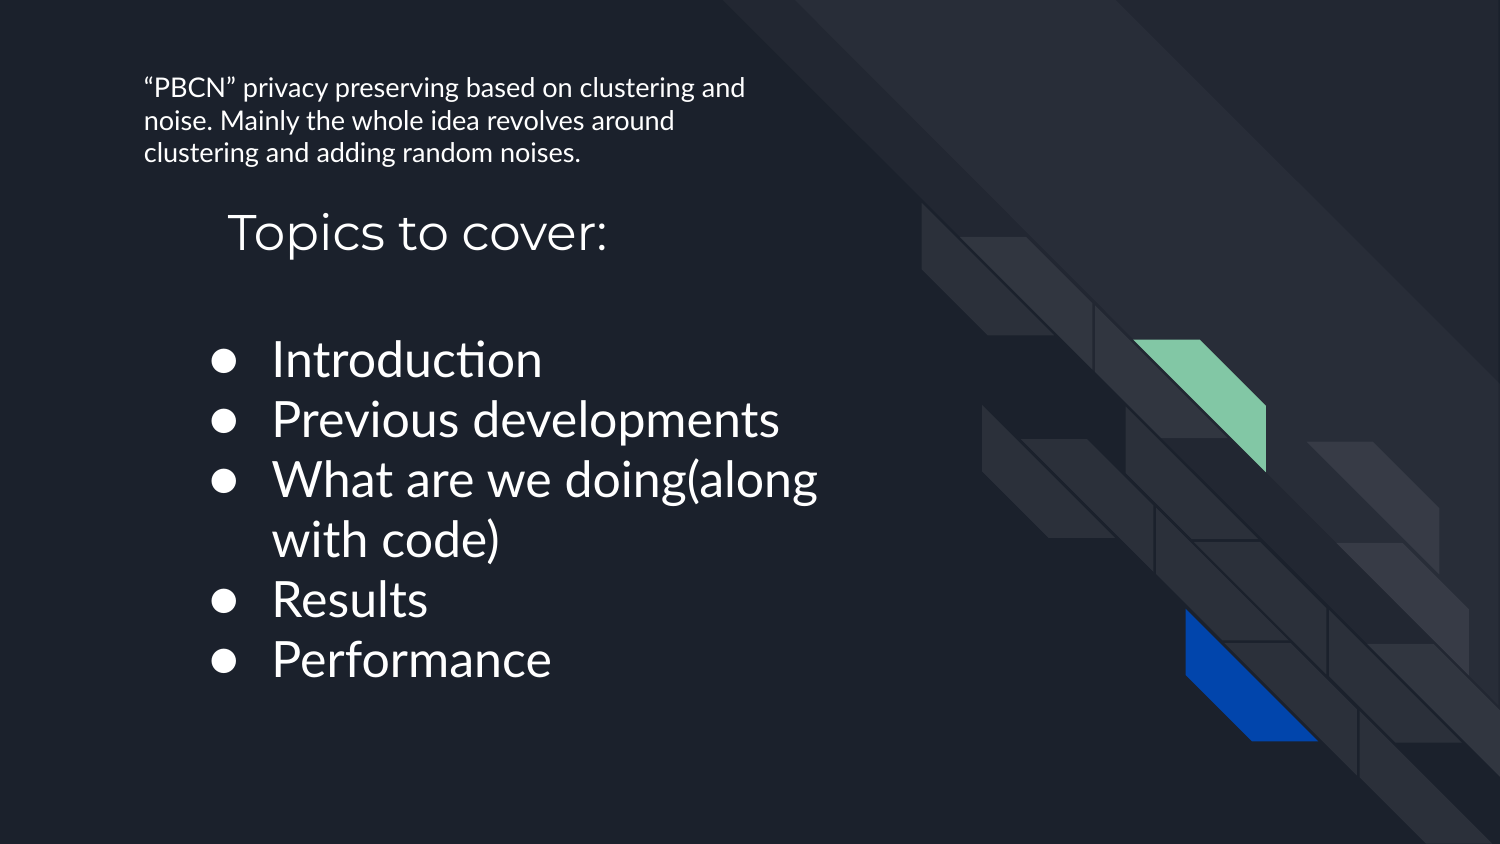

“PBCN” privacy preserving based on clustering and noise. Mainly the whole idea revolves around clustering and adding random noises.
# Topics to cover:
Introduction
Previous developments
What are we doing(along with code)
Results
Performance